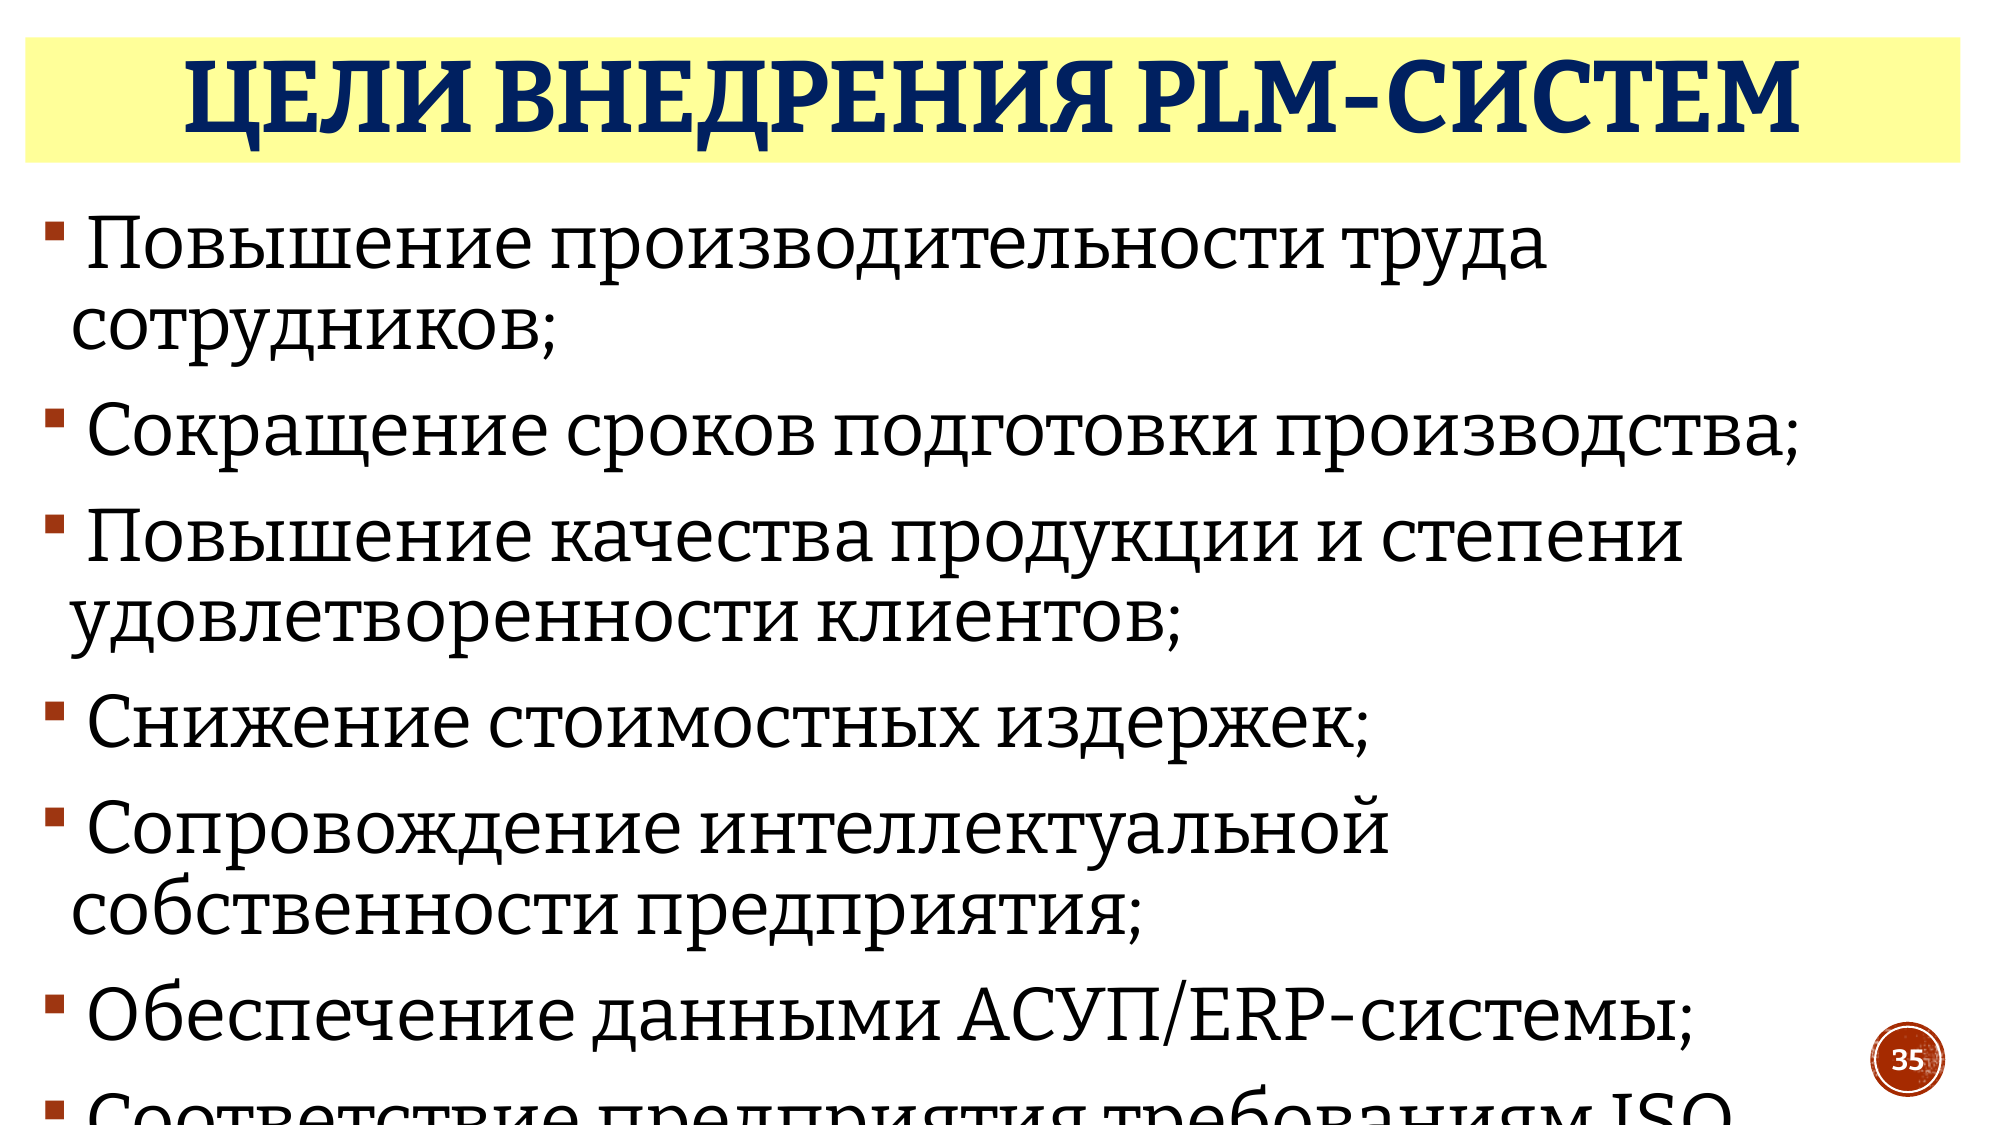

# Цели внедрения PLM-систем
 Повышение производительности труда сотрудников;
 Сокращение сроков подготовки производства;
 Повышение качества продукции и степени удовлетворенности клиентов;
 Снижение стоимостных издержек;
 Сопровождение интеллектуальной собственности предприятия;
 Обеспечение данными АСУП/ERP-системы;
 Соответствие предприятия требованиям ISO 9000.
35